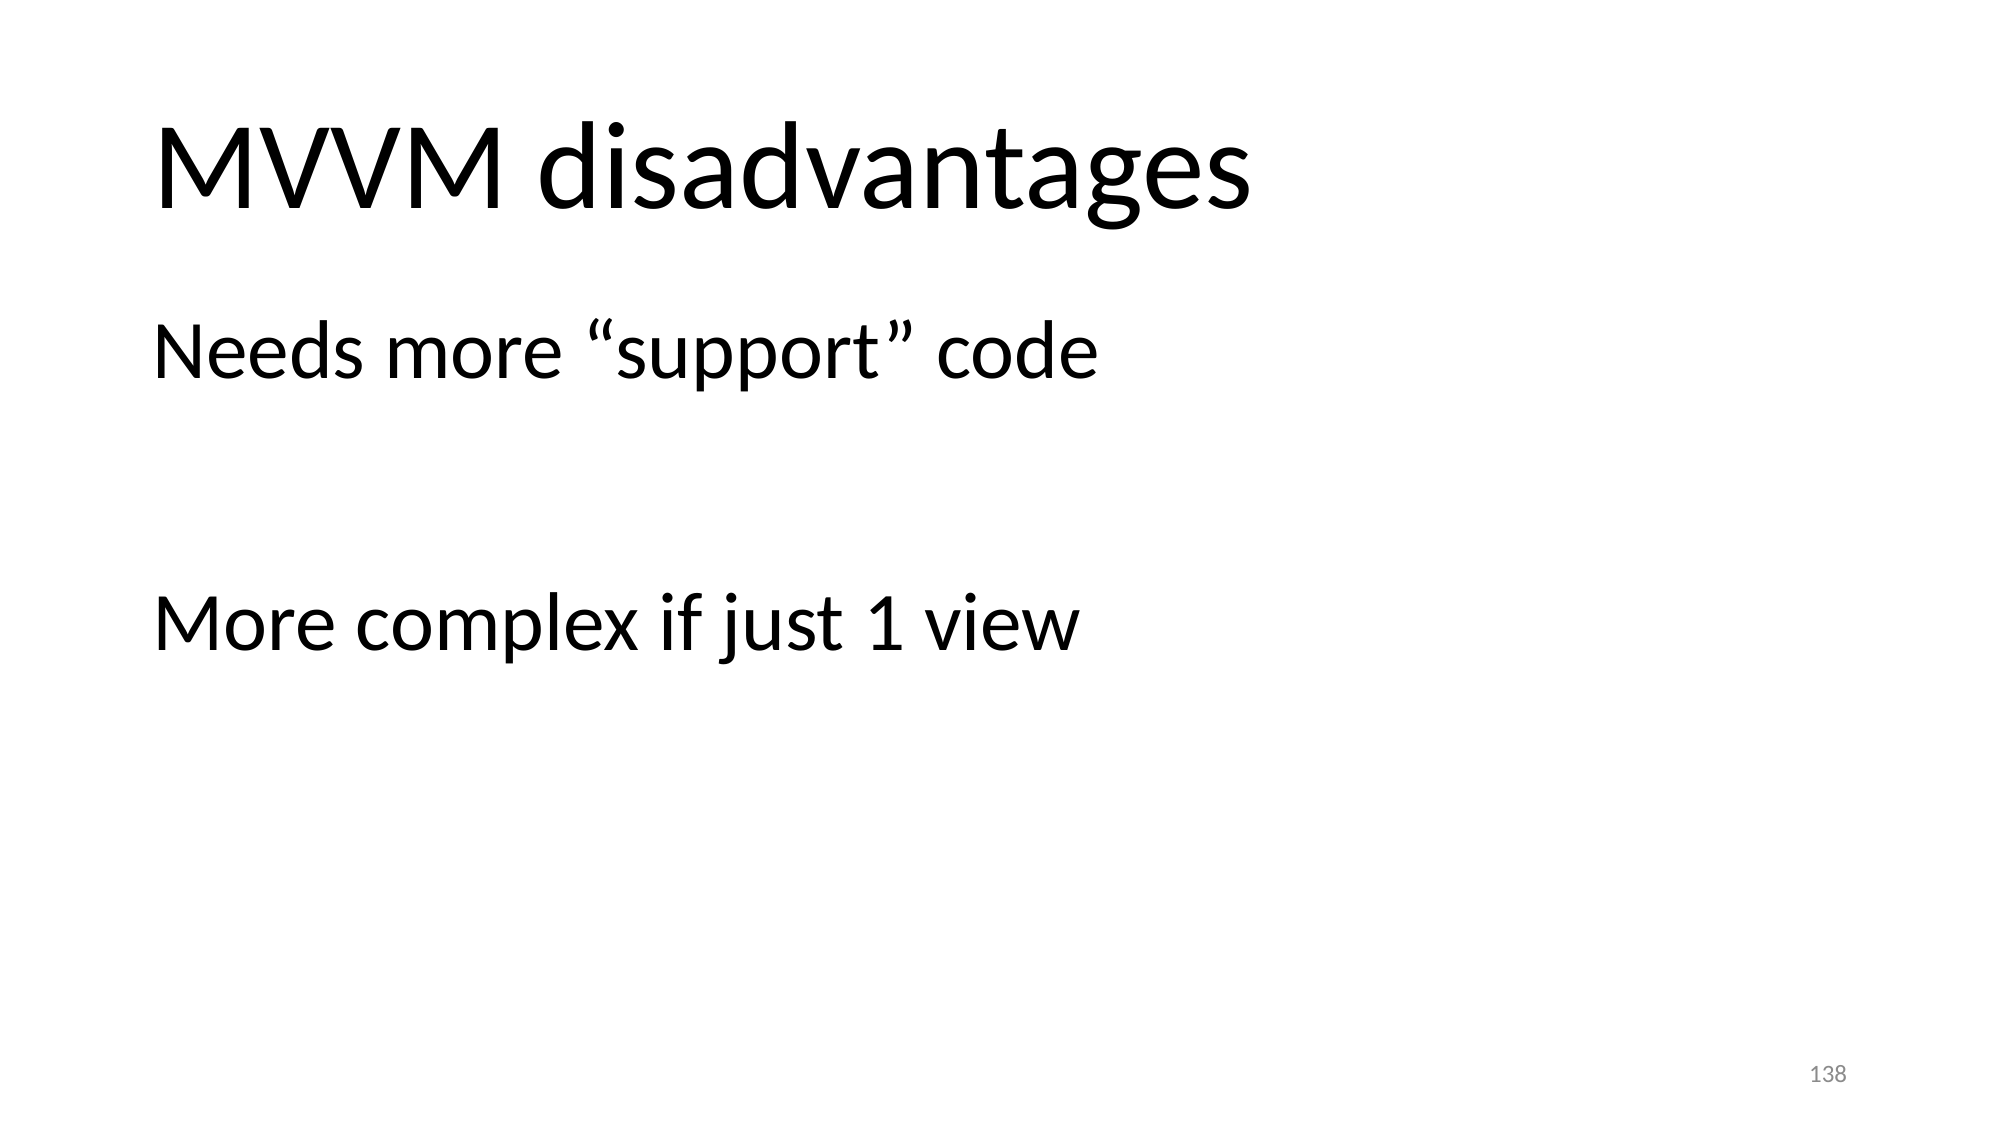

# MVVM disadvantages
Needs more “support” code

More complex if just 1 view
138